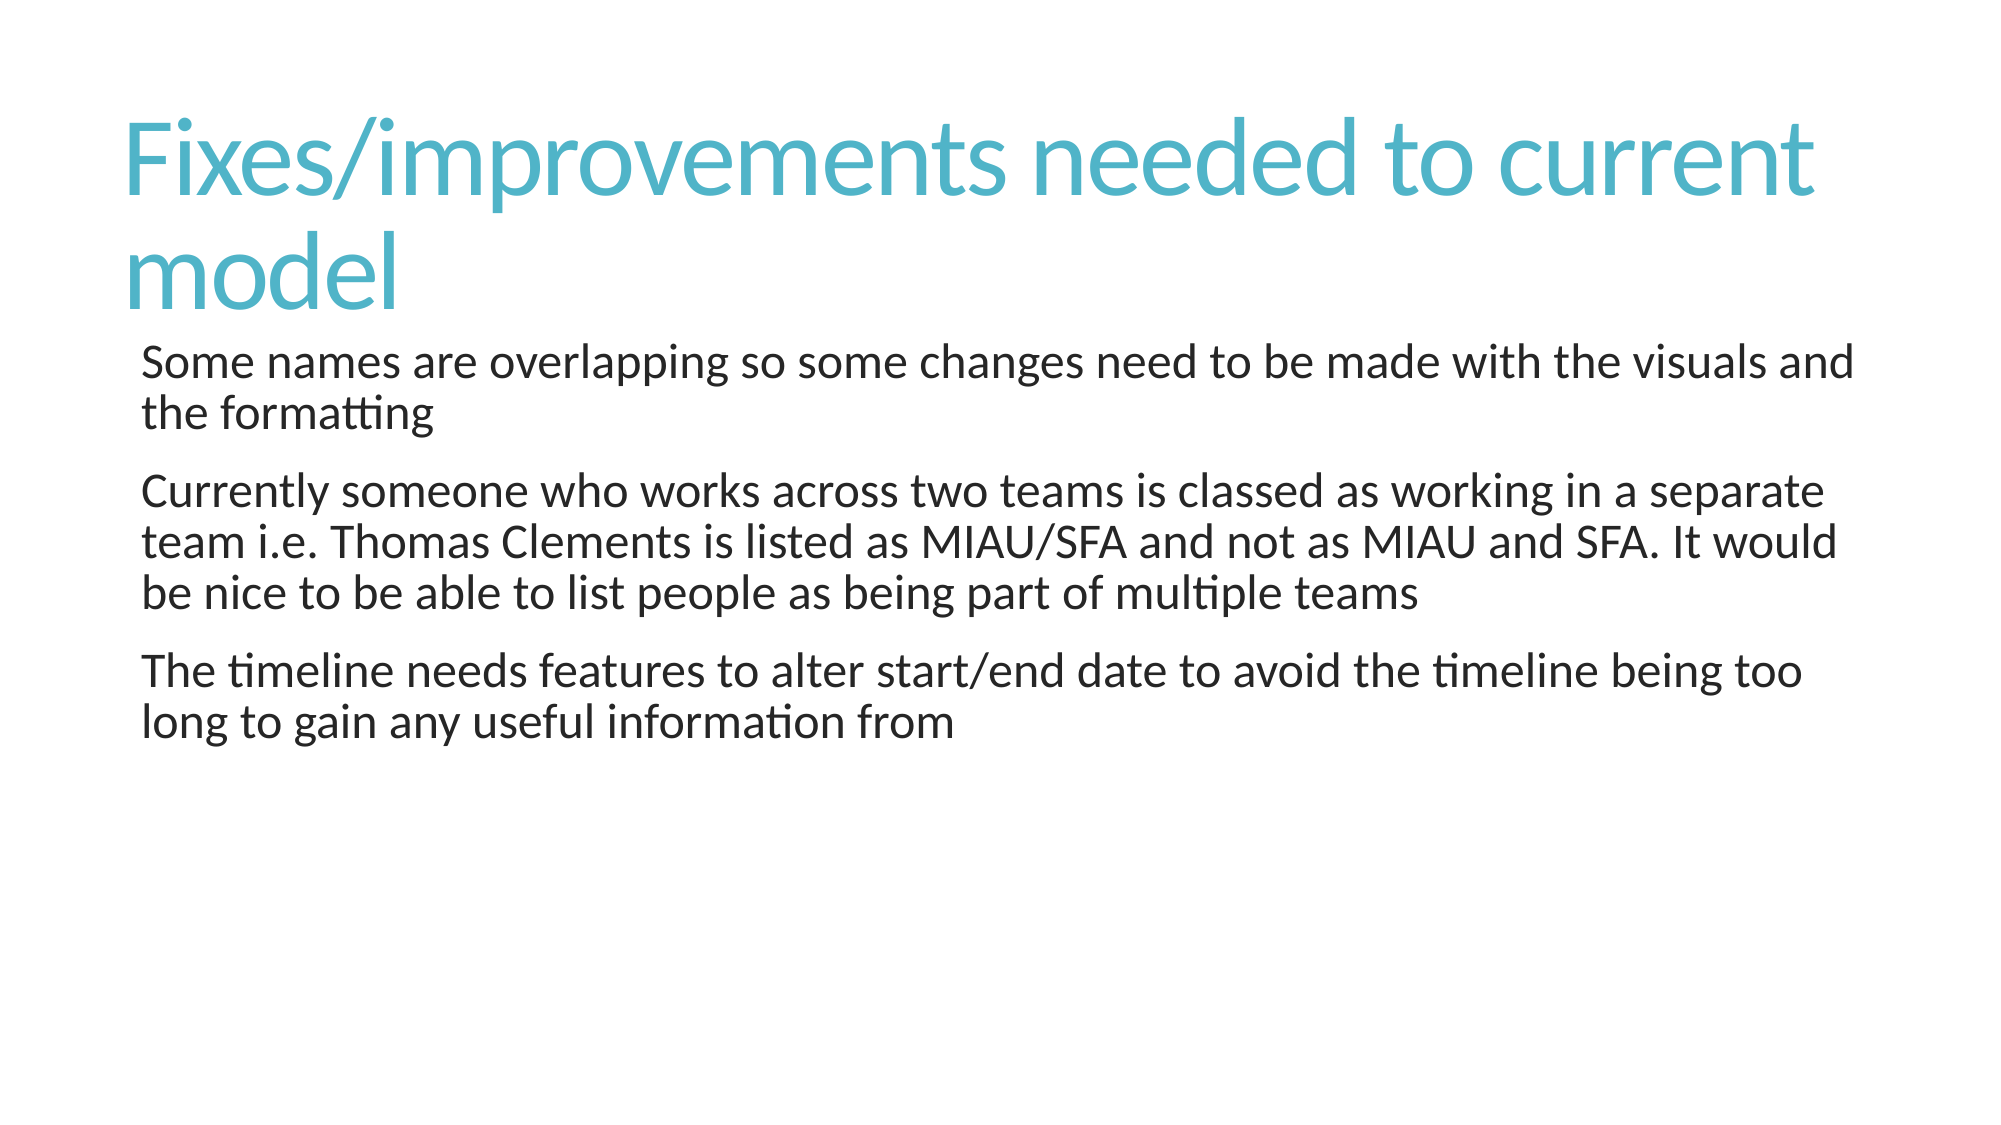

# Fixes/improvements needed to current model
Some names are overlapping so some changes need to be made with the visuals and the formatting
Currently someone who works across two teams is classed as working in a separate team i.e. Thomas Clements is listed as MIAU/SFA and not as MIAU and SFA. It would be nice to be able to list people as being part of multiple teams
The timeline needs features to alter start/end date to avoid the timeline being too long to gain any useful information from